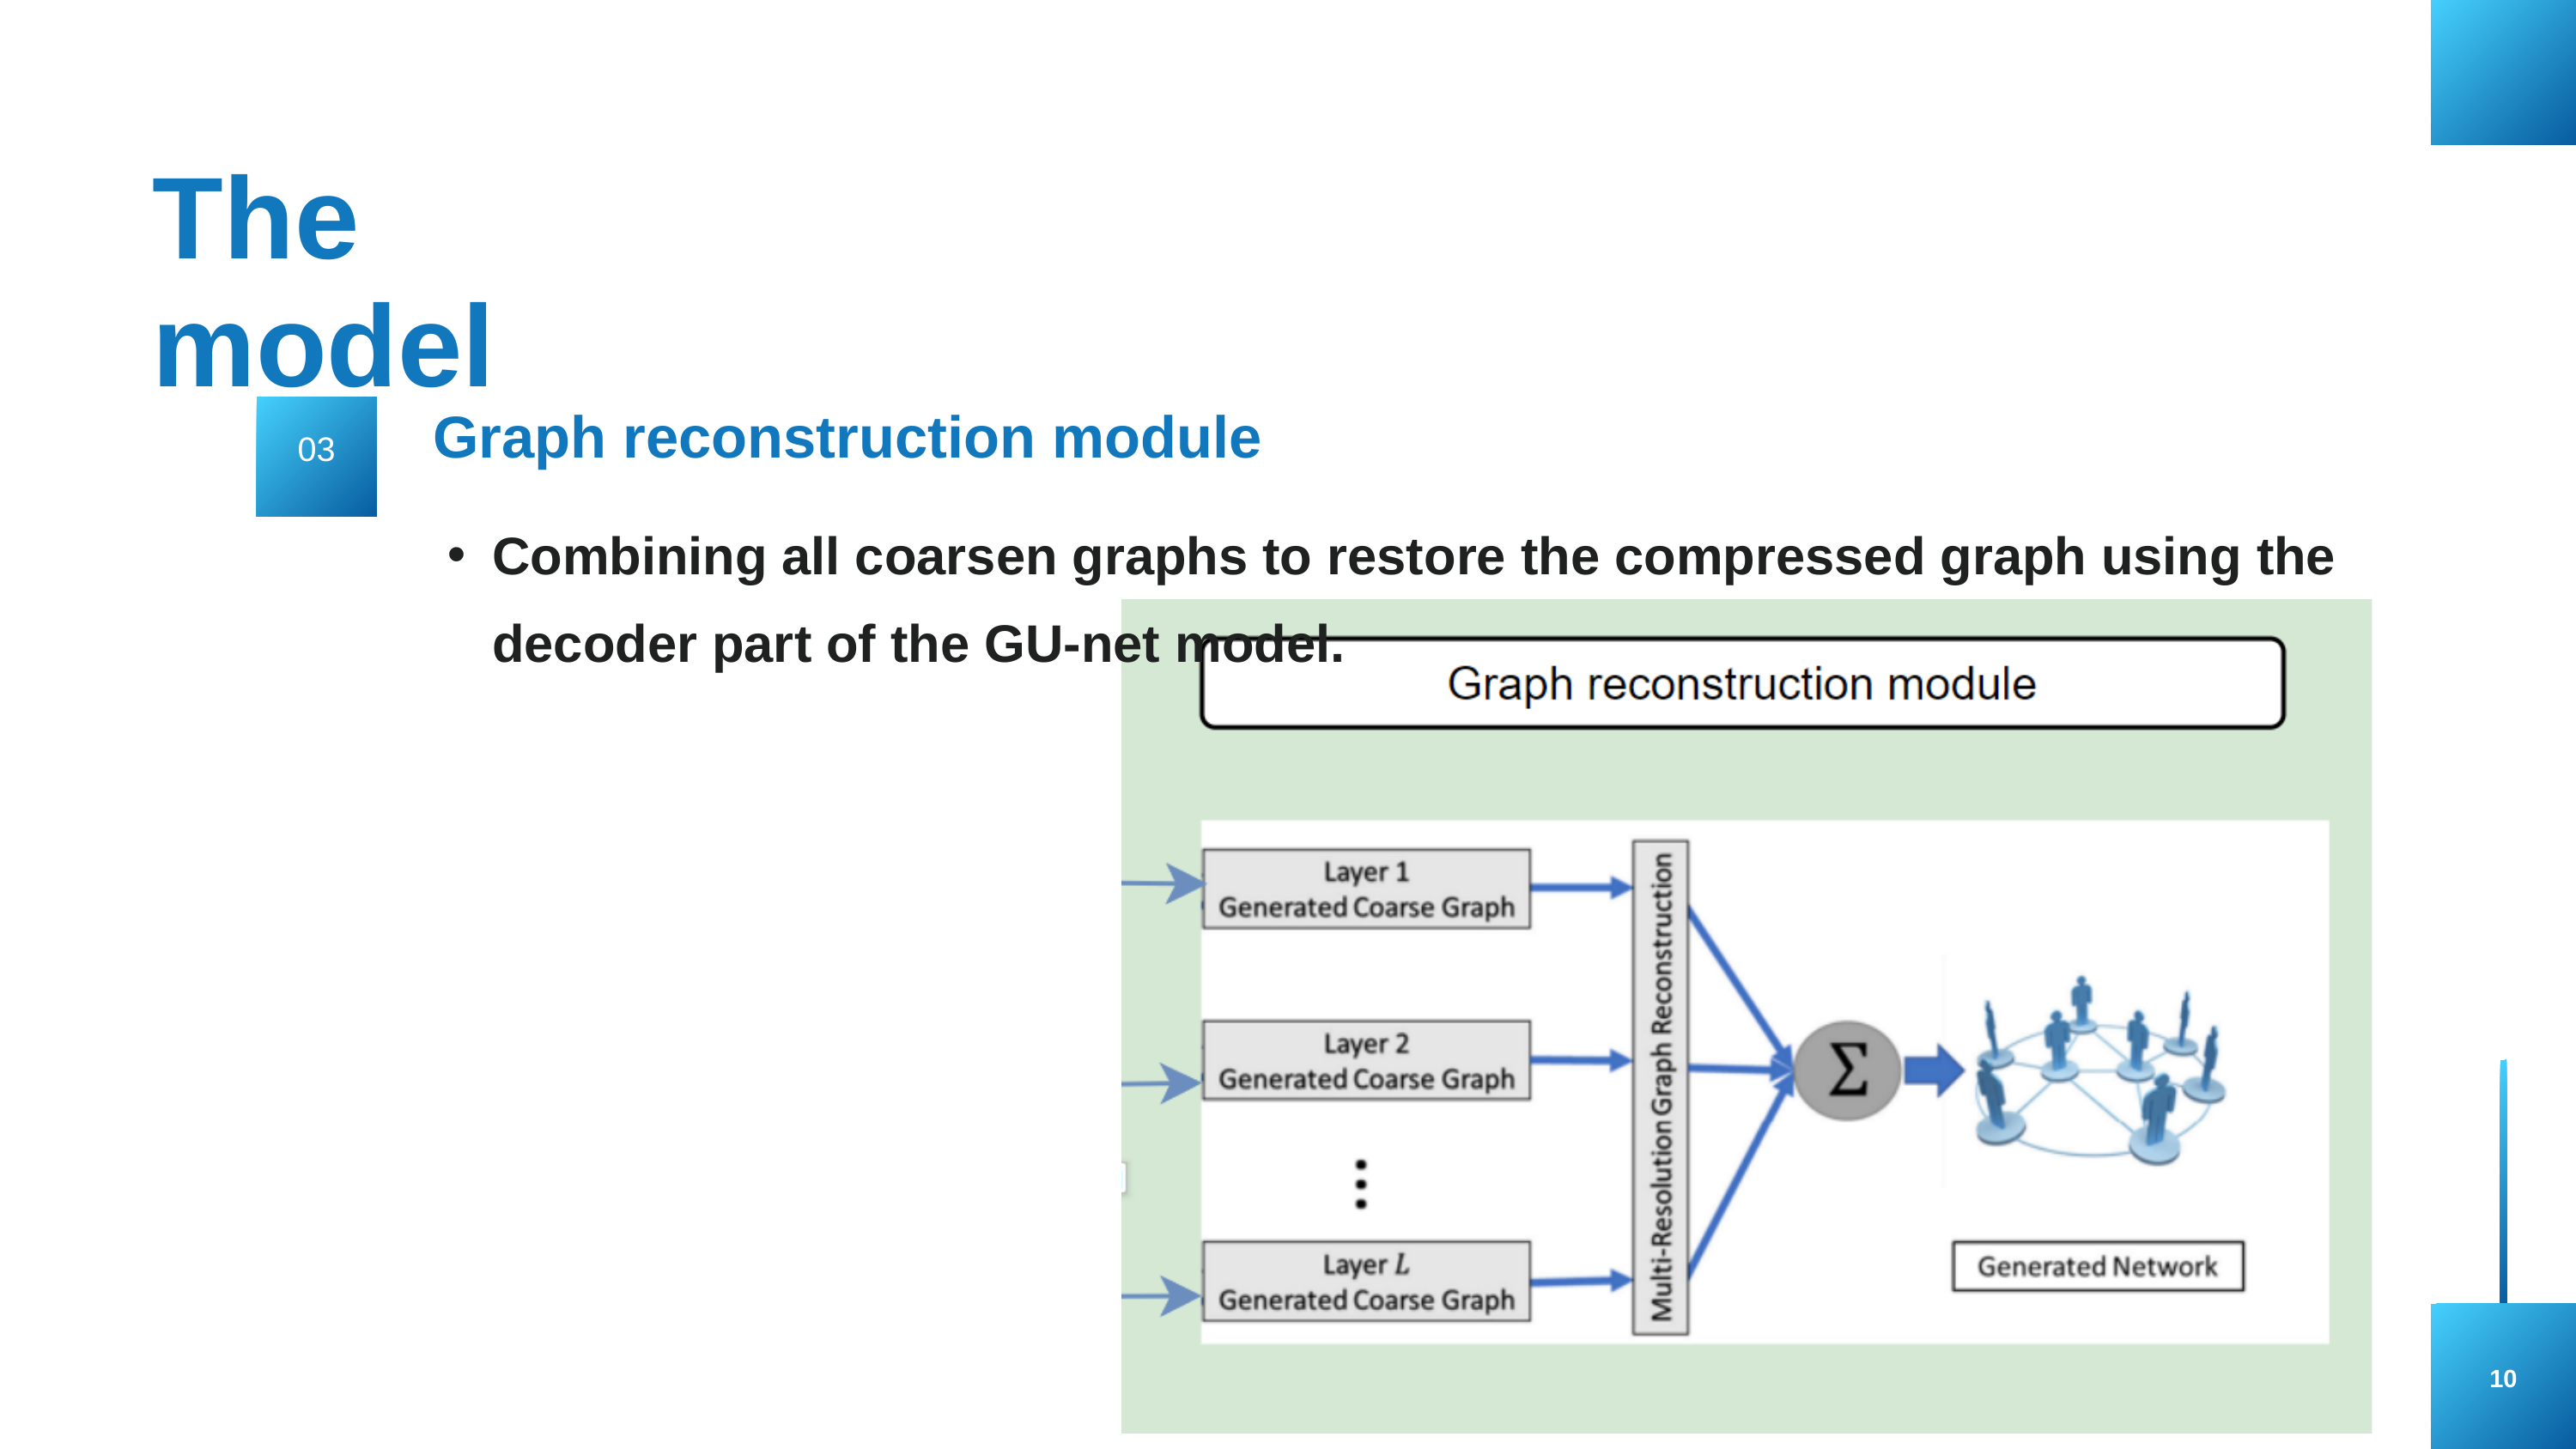

The model

Graph reconstruction module

03
Combining all coarsen graphs to restore the compressed graph using the decoder part of the GU-net model.

10